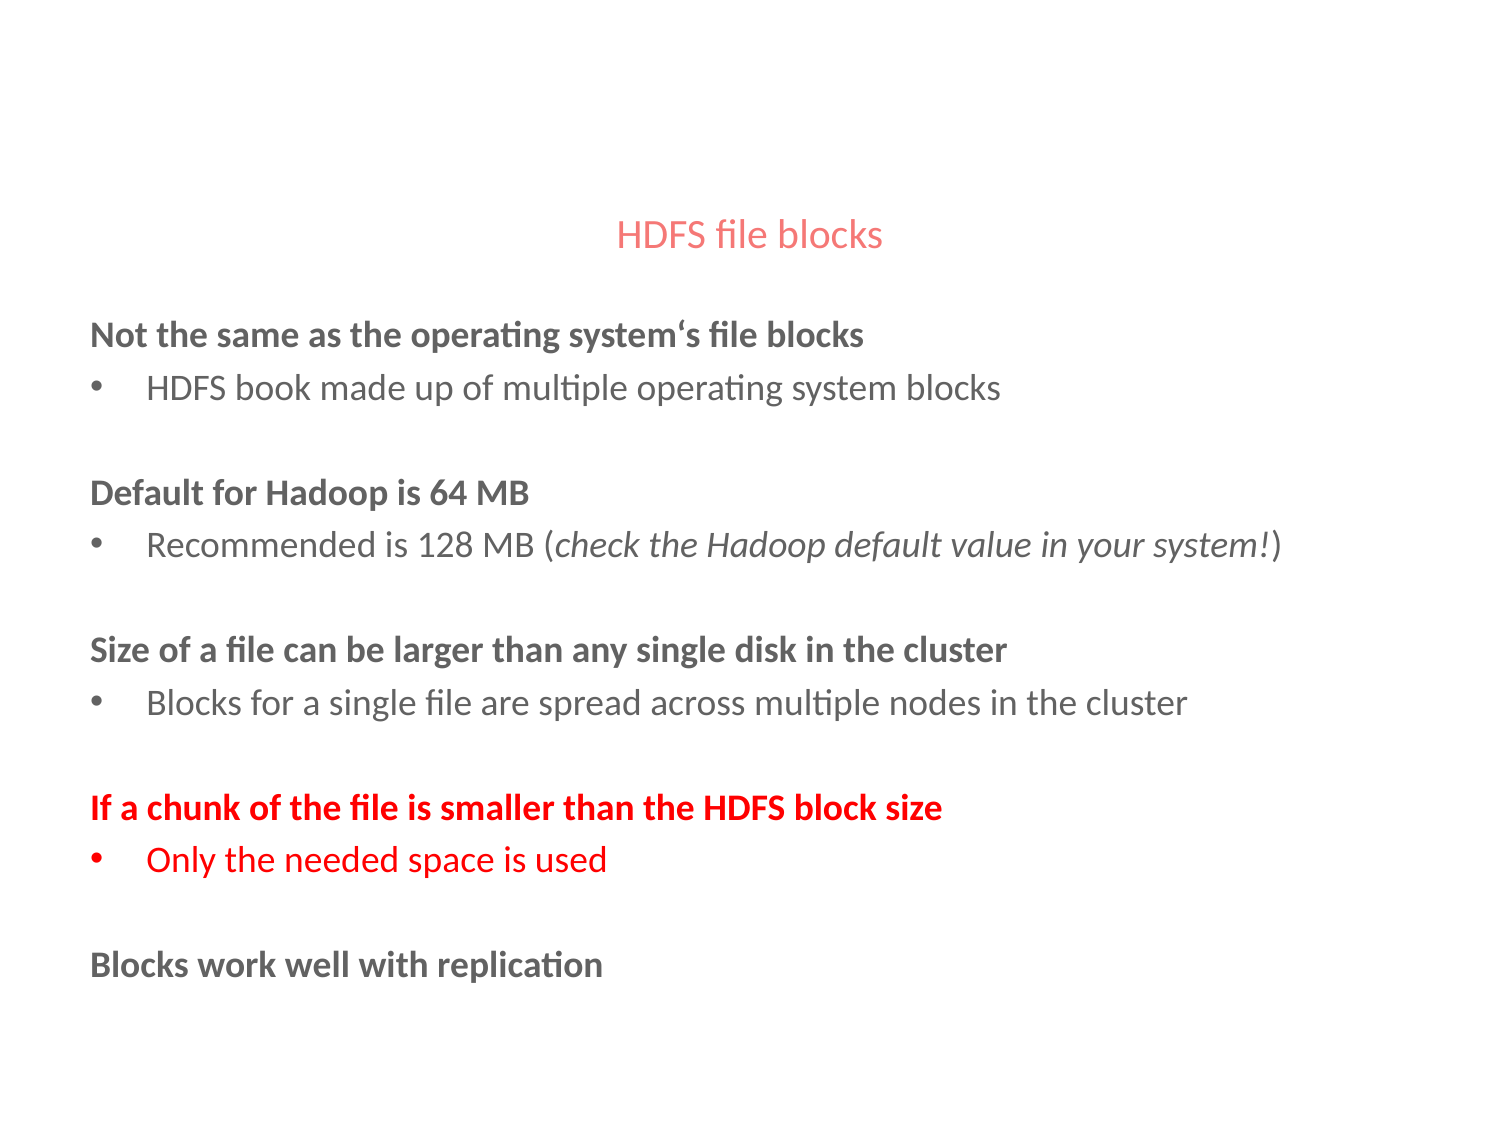

# HDFS file blocks
Not the same as the operating system‘s file blocks
HDFS book made up of multiple operating system blocks

Default for Hadoop is 64 MB
Recommended is 128 MB (check the Hadoop default value in your system!)

Size of a file can be larger than any single disk in the cluster
Blocks for a single file are spread across multiple nodes in the cluster

If a chunk of the file is smaller than the HDFS block size
Only the needed space is used

Blocks work well with replication